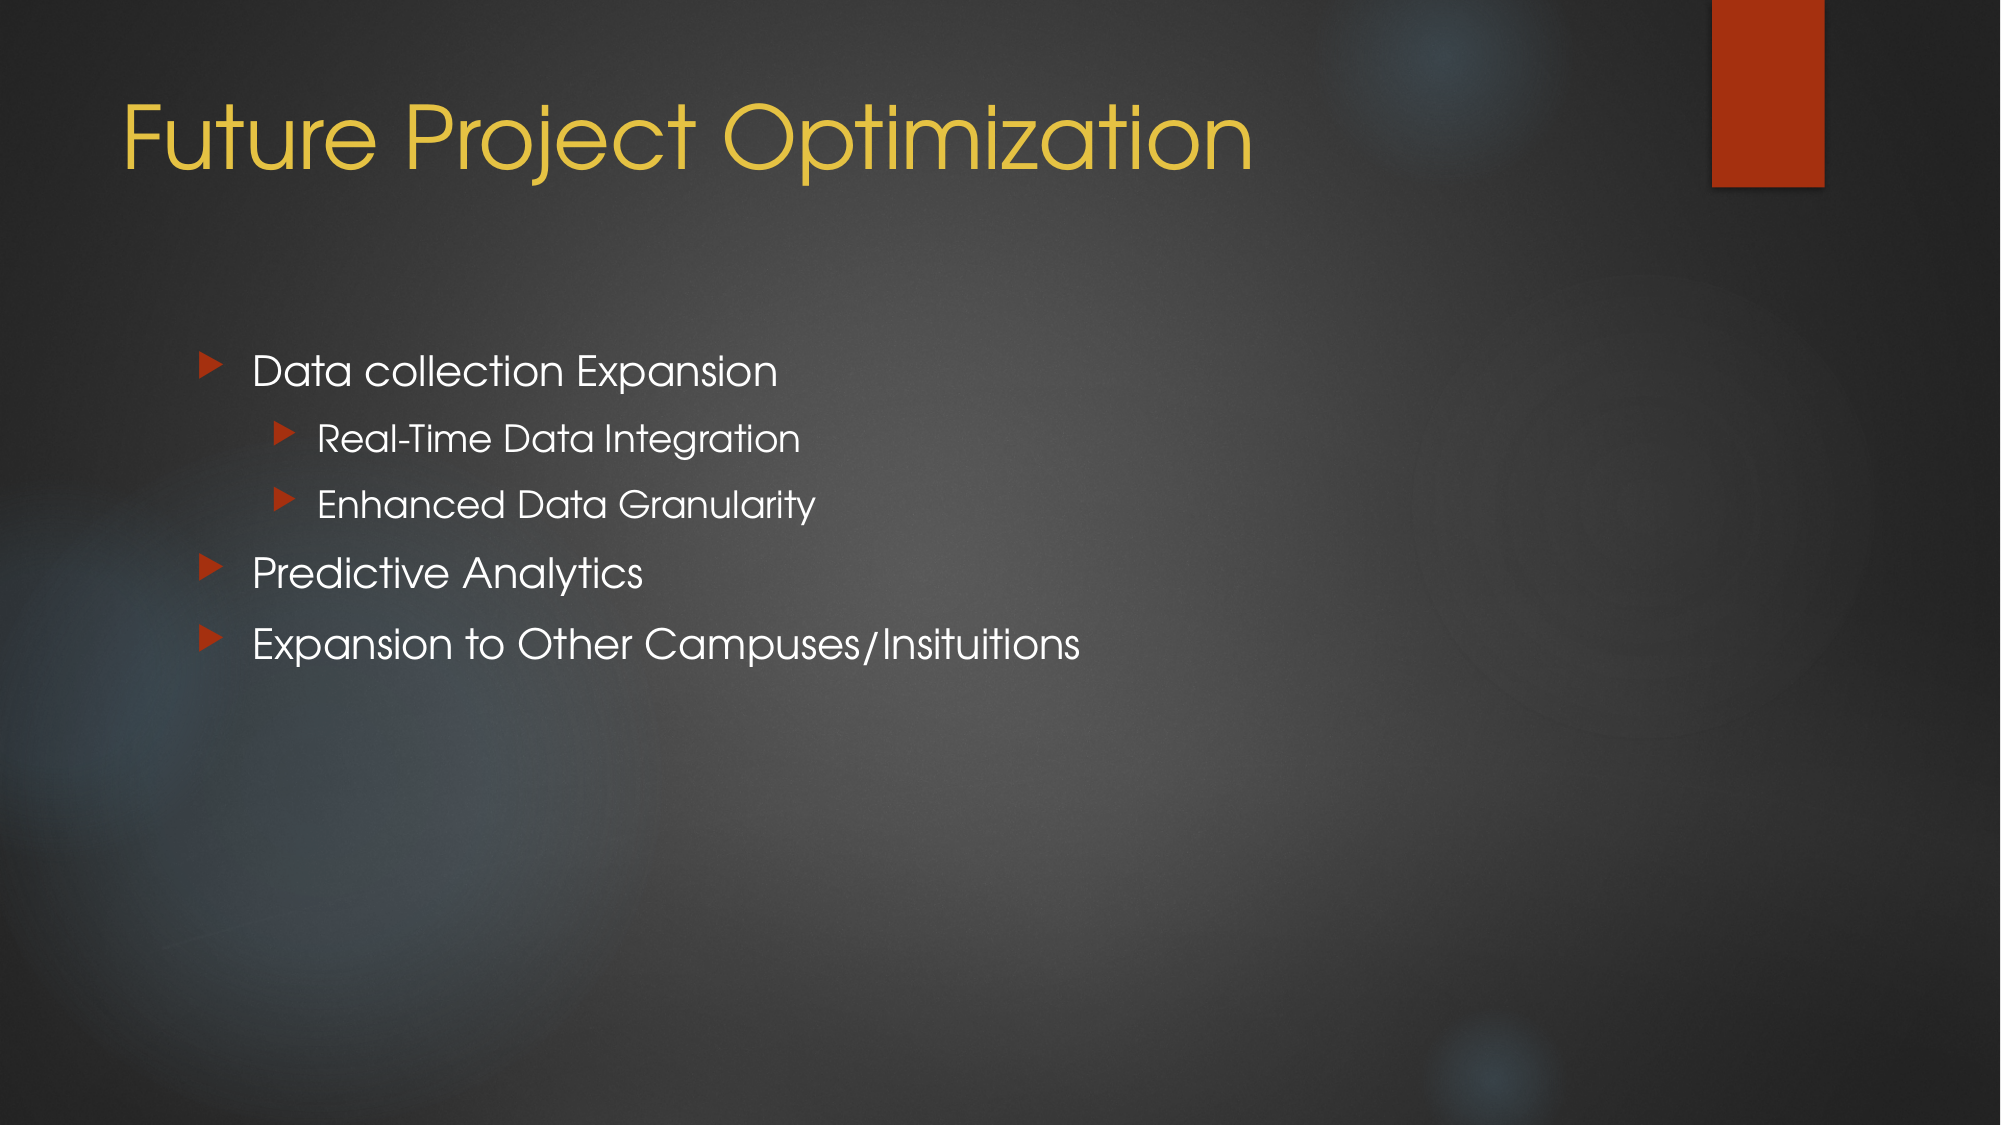

# Future Project Optimization
Data collection Expansion
Real-Time Data Integration
Enhanced Data Granularity
Predictive Analytics
Expansion to Other Campuses/Insituitions